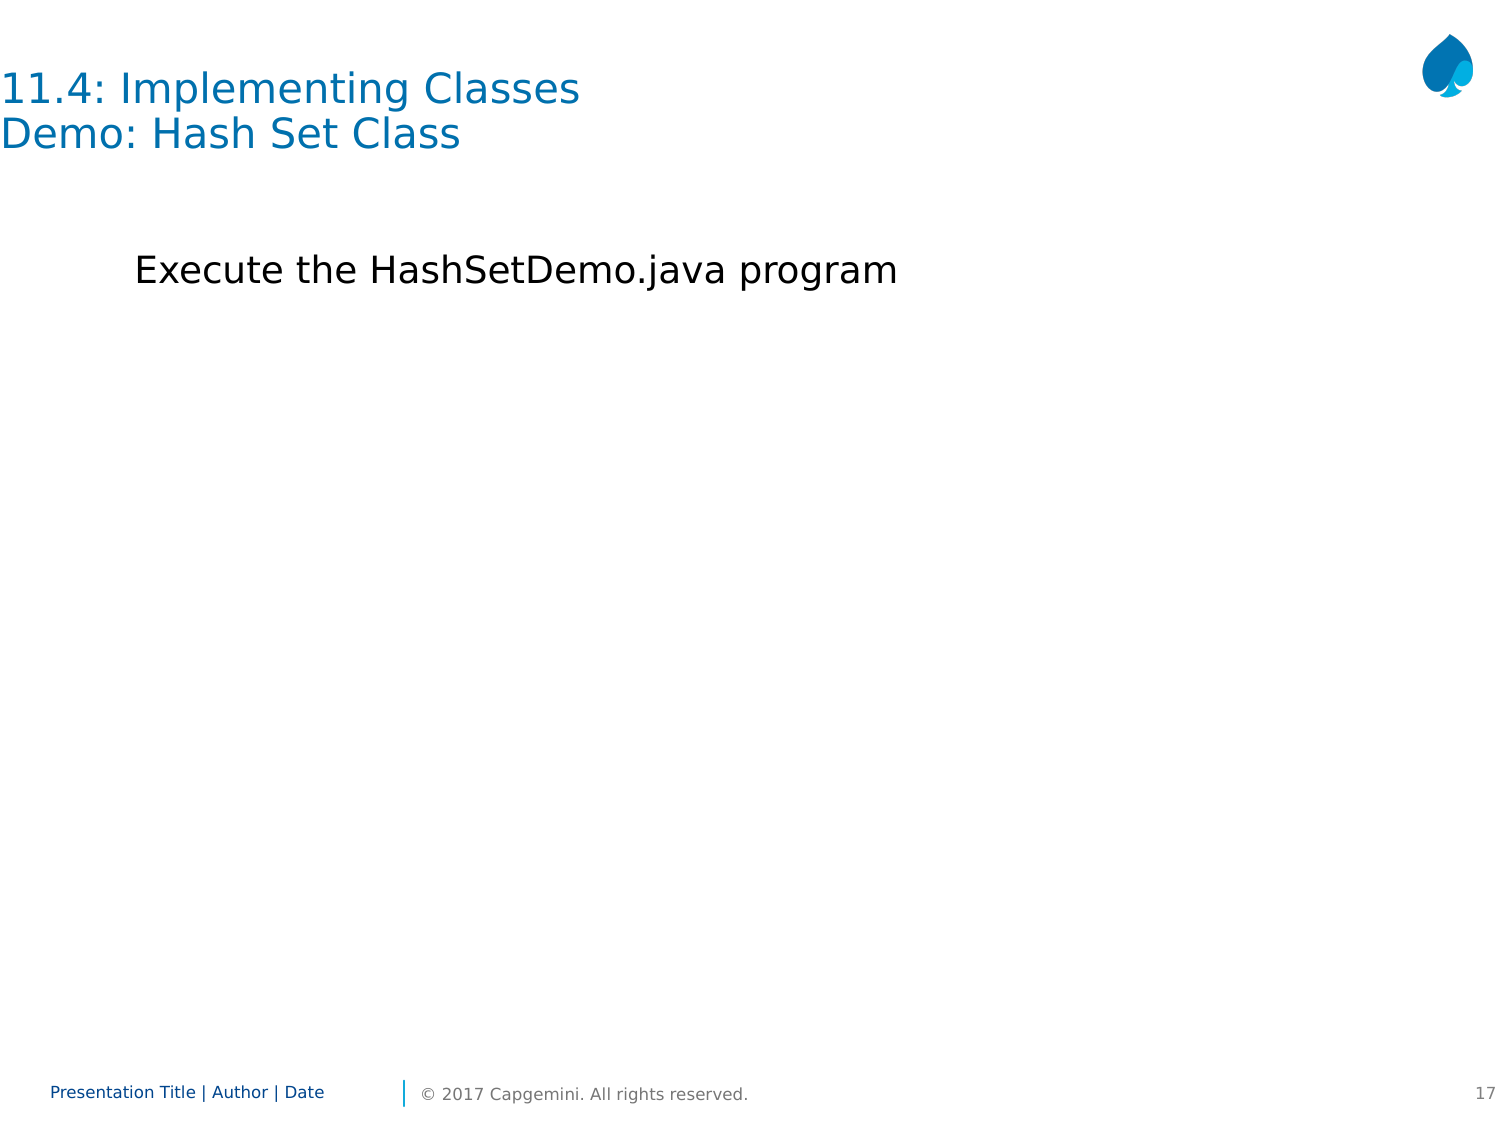

11.4: Implementing Classes
Demo: Hash Set Class
Execute the HashSetDemo.java program